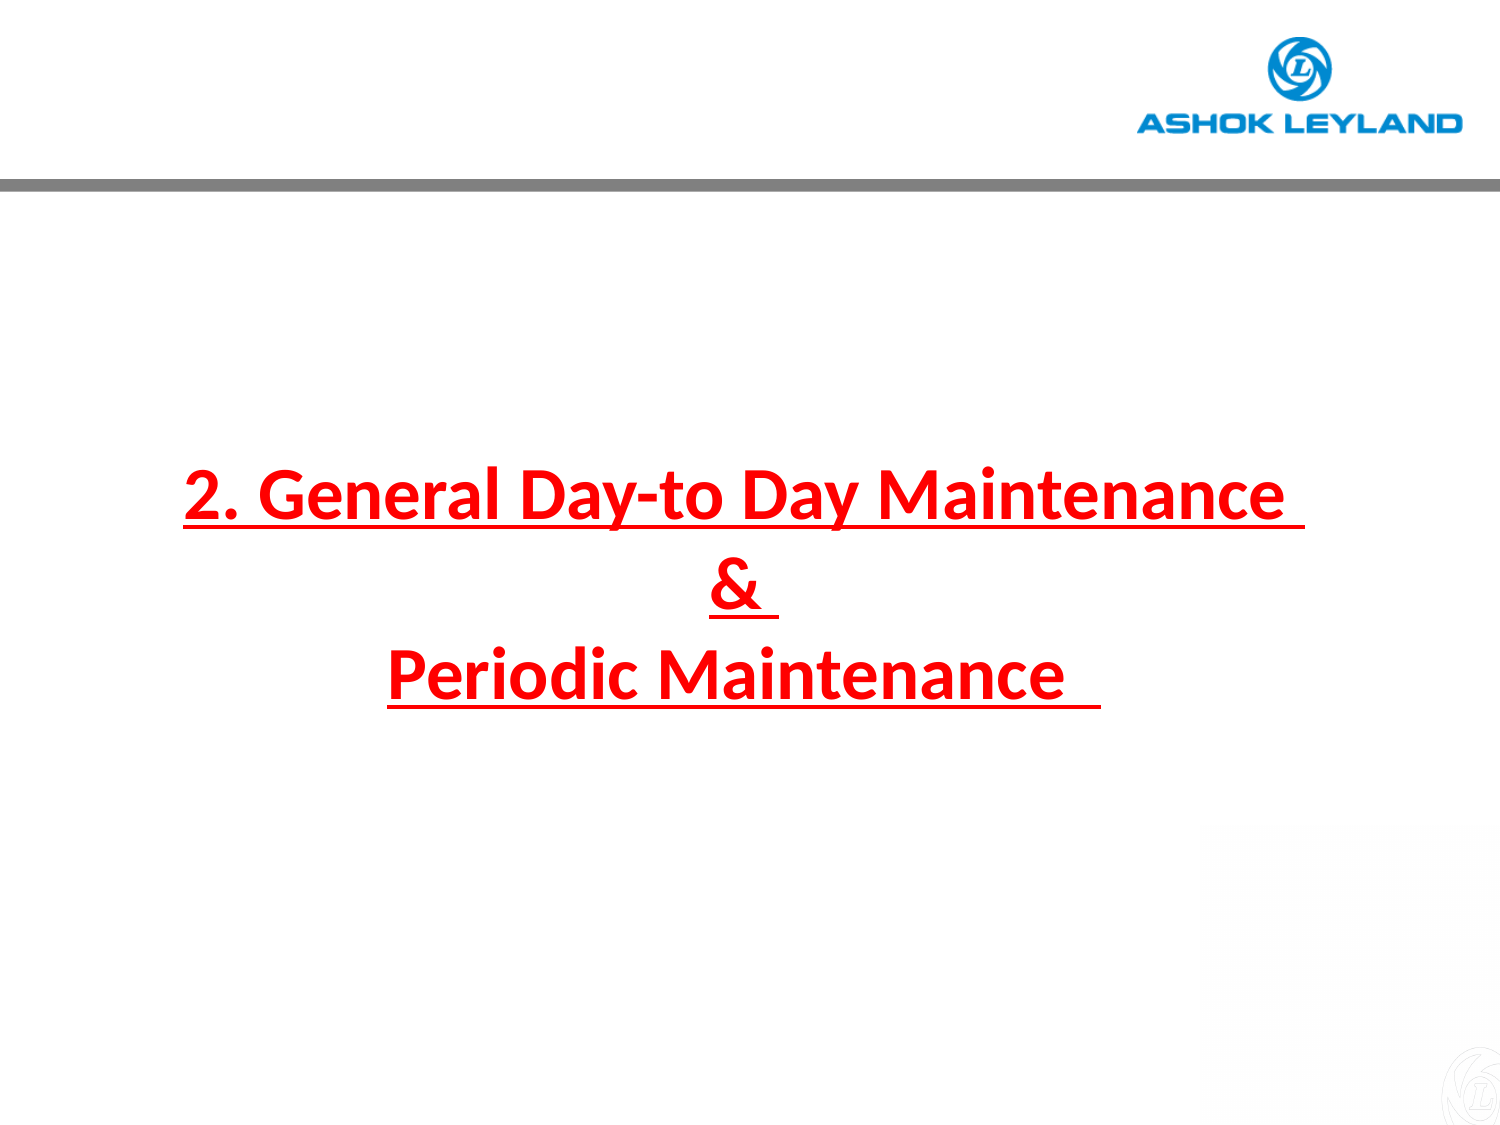

2. General Day-to Day Maintenance
&
Periodic Maintenance